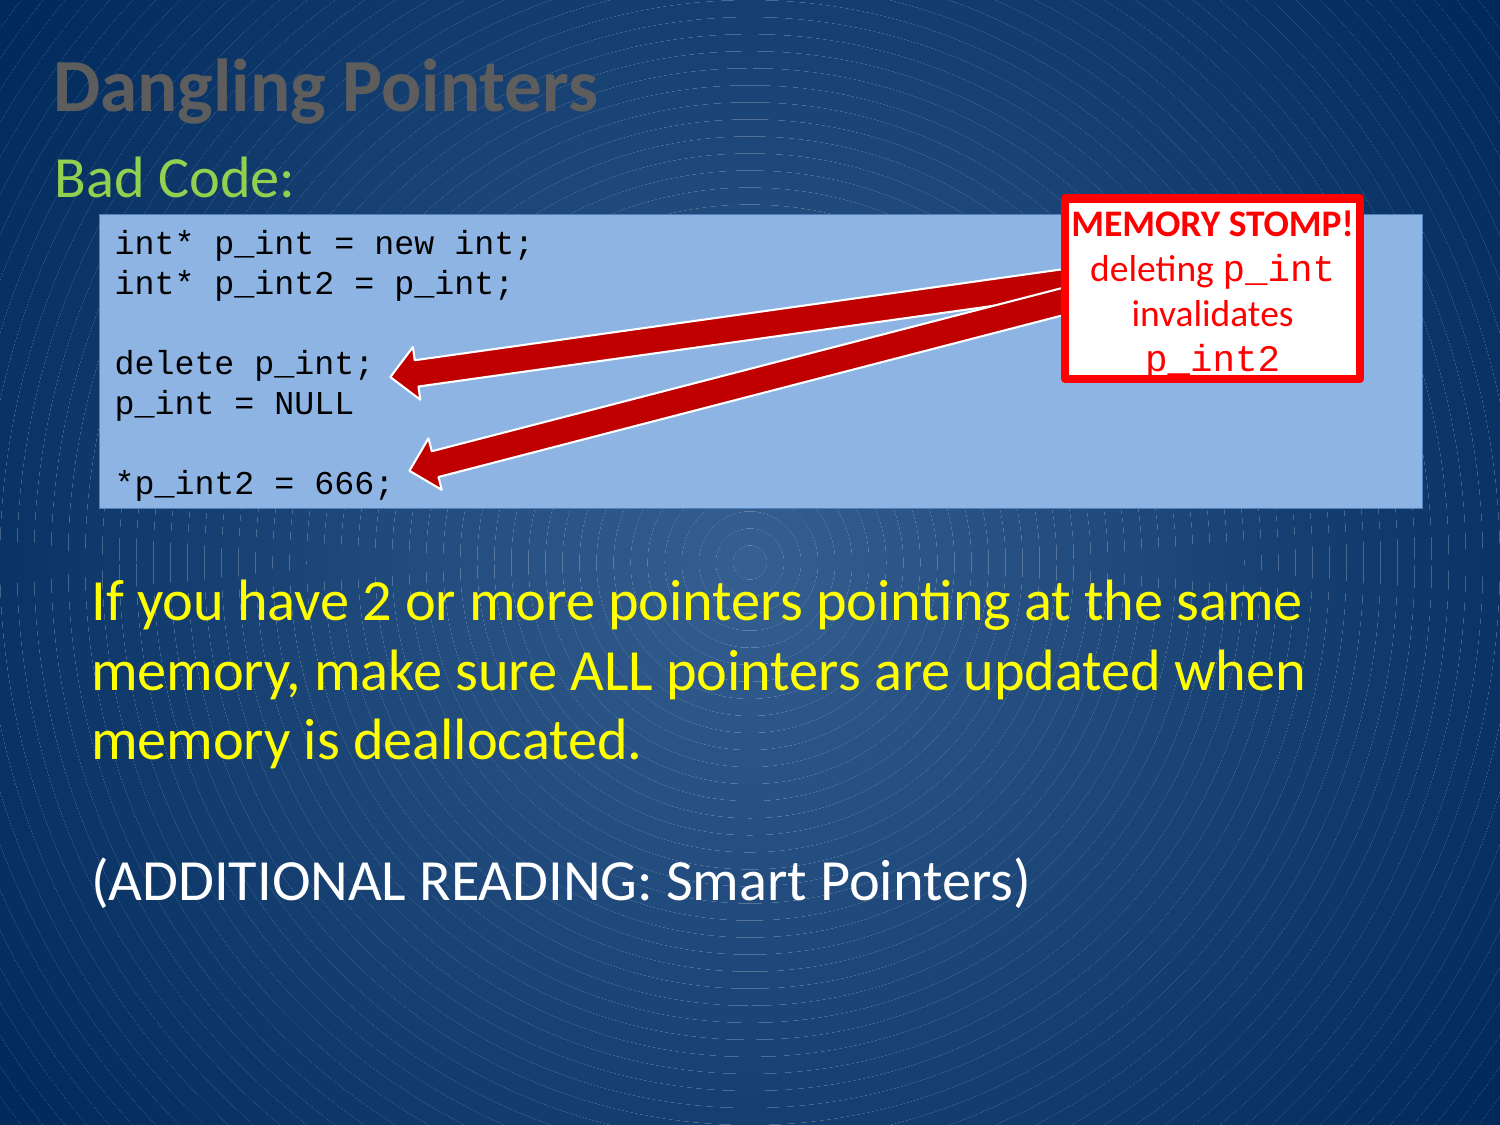

Dangling Pointers
Bad Code:
MEMORY STOMP!
deleting p_int invalidates p_int2
int* p_int = new int;
int* p_int2 = p_int;

delete p_int;
p_int = NULL

*p_int2 = 666;

If you have 2 or more pointers pointing at the same memory, make sure ALL pointers are updated when memory is deallocated.

(ADDITIONAL READING: Smart Pointers)